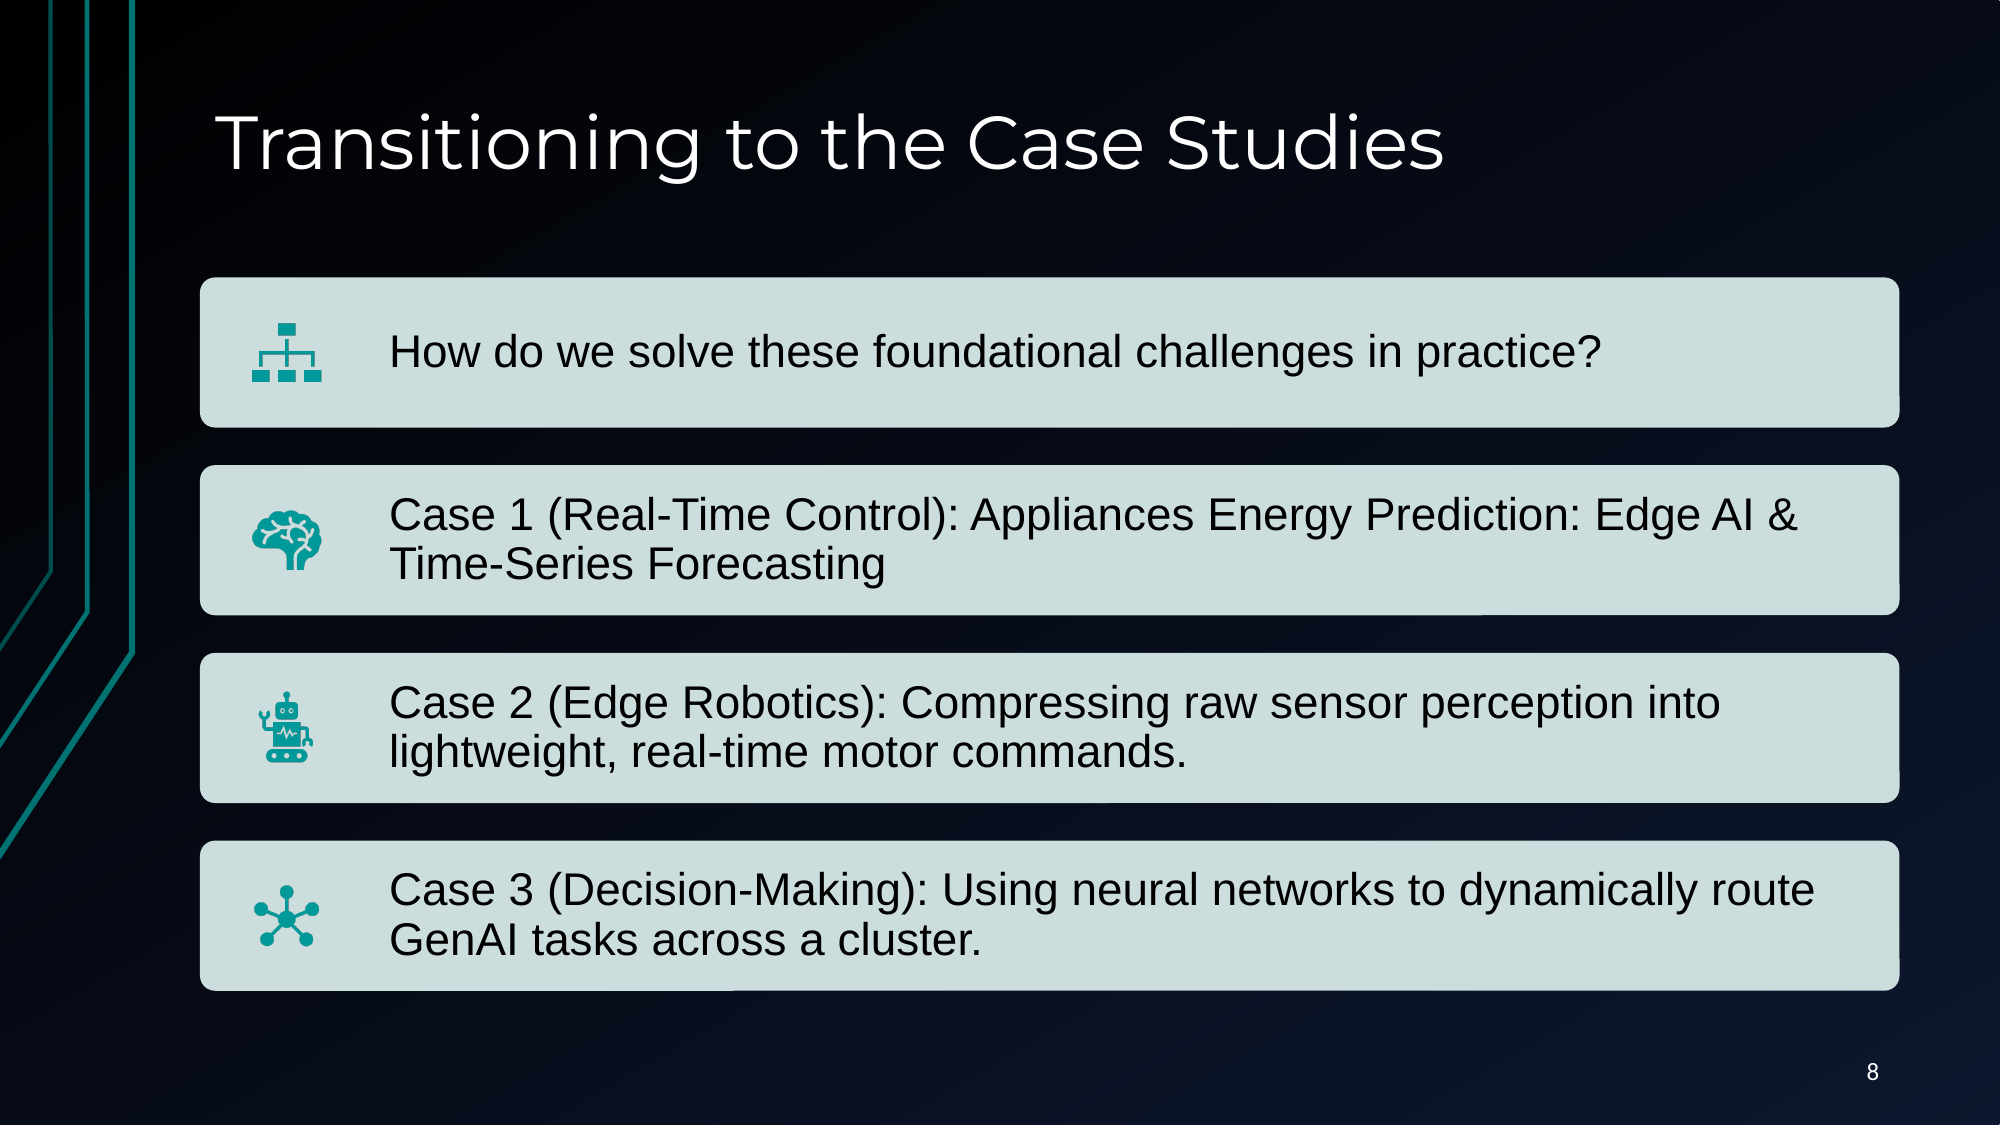

# Transitioning to the Case Studies
How do we solve these foundational challenges in practice?
Case 1 (Real-Time Control): Appliances Energy Prediction: Edge AI & Time-Series Forecasting
Case 2 (Edge Robotics): Compressing raw sensor perception into lightweight, real-time motor commands.
Case 3 (Decision-Making): Using neural networks to dynamically route GenAI tasks across a cluster.
8